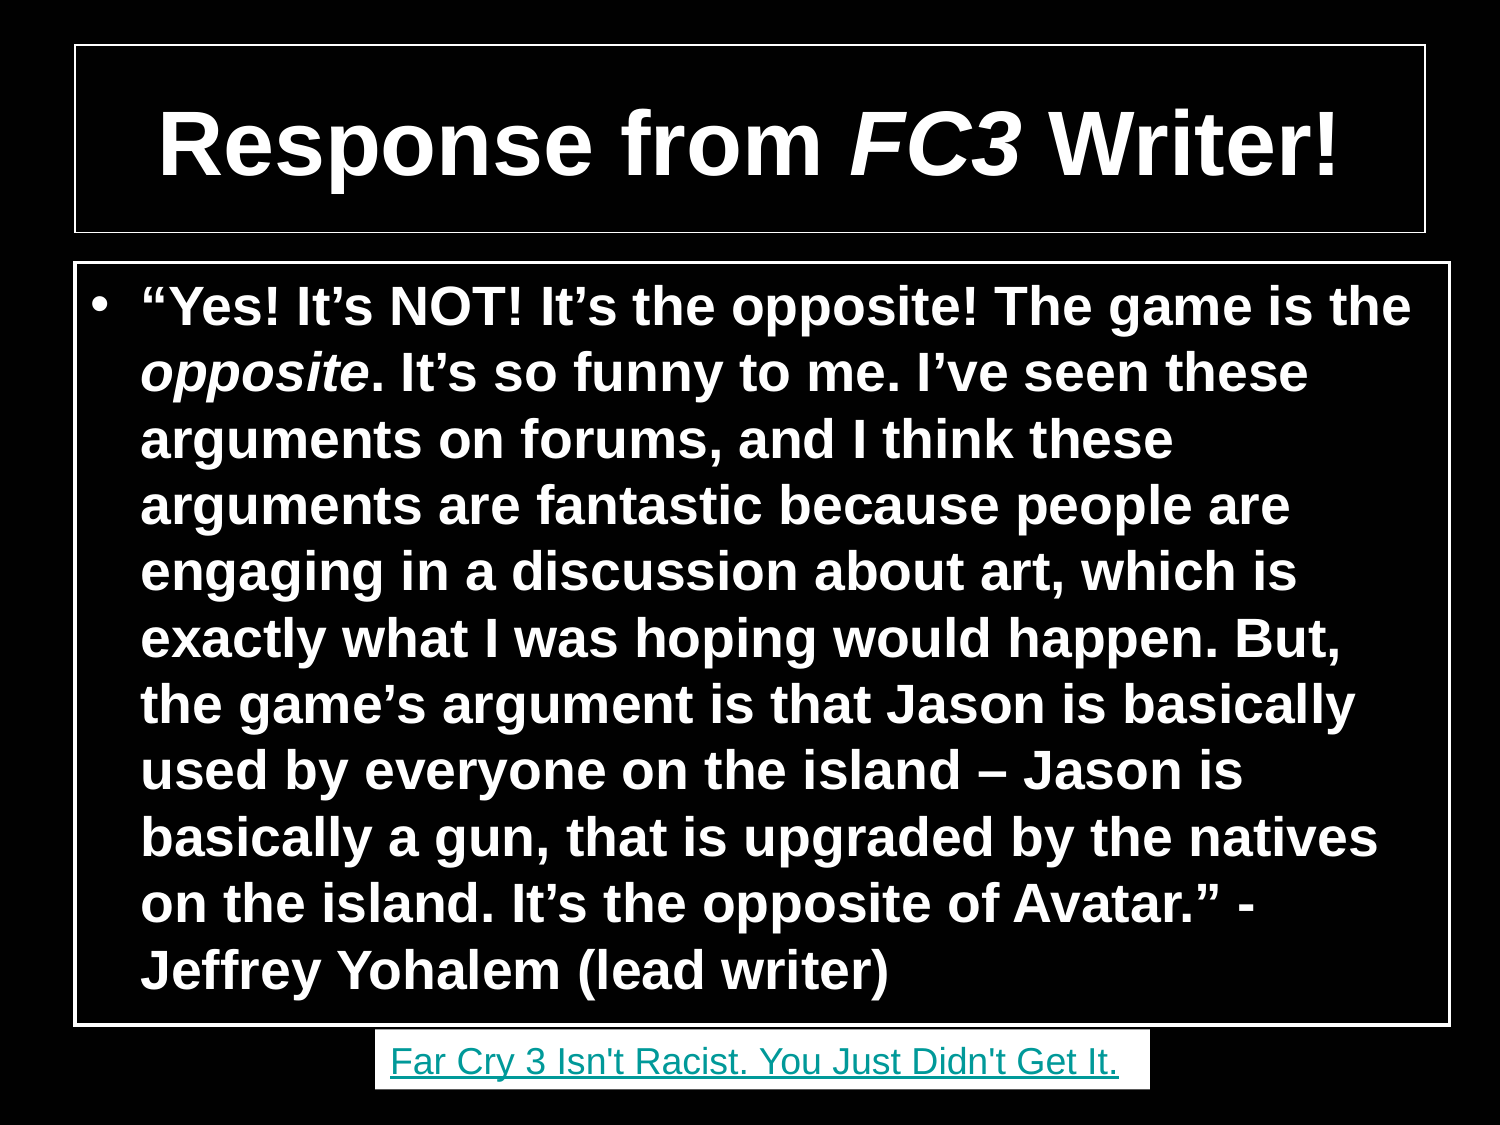

# Response from FC3 Writer!
“Yes! It’s NOT! It’s the opposite! The game is the opposite. It’s so funny to me. I’ve seen these arguments on forums, and I think these arguments are fantastic because people are engaging in a discussion about art, which is exactly what I was hoping would happen. But, the game’s argument is that Jason is basically used by everyone on the island – Jason is basically a gun, that is upgraded by the natives on the island. It’s the opposite of Avatar.” - Jeffrey Yohalem (lead writer)
Far Cry 3 Isn't Racist. You Just Didn't Get It.